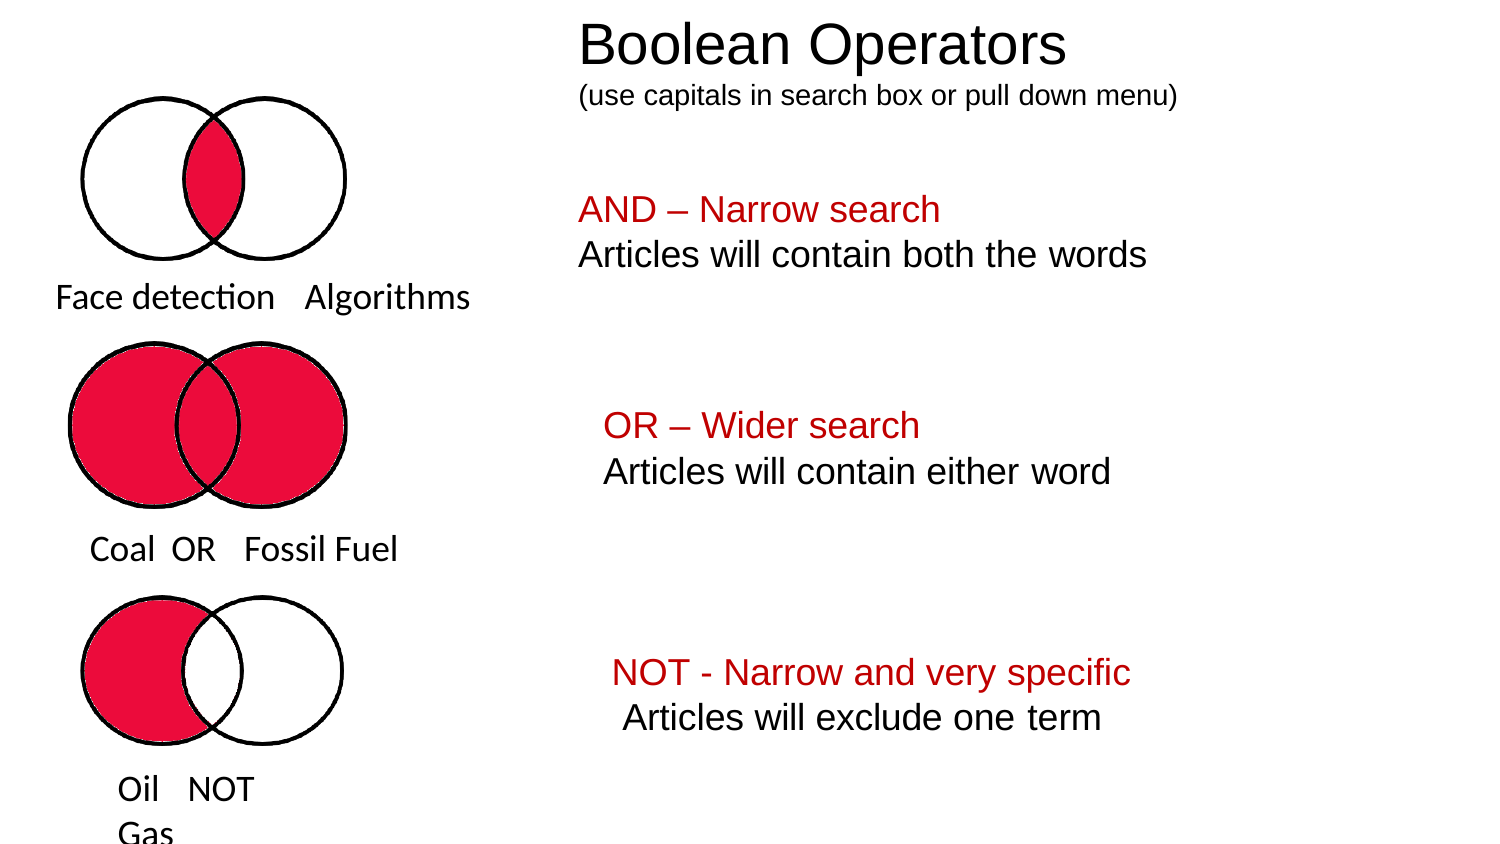

# Boolean Operators
(use capitals in search box or pull down menu)

AND – Narrow search
Articles will contain both the words
Face detection
Algorithms

OR – Wider search
Articles will contain either word
Coal OR
Fossil Fuel

NOT - Narrow and very specific  Articles will exclude one term
Oil	NOT	Gas